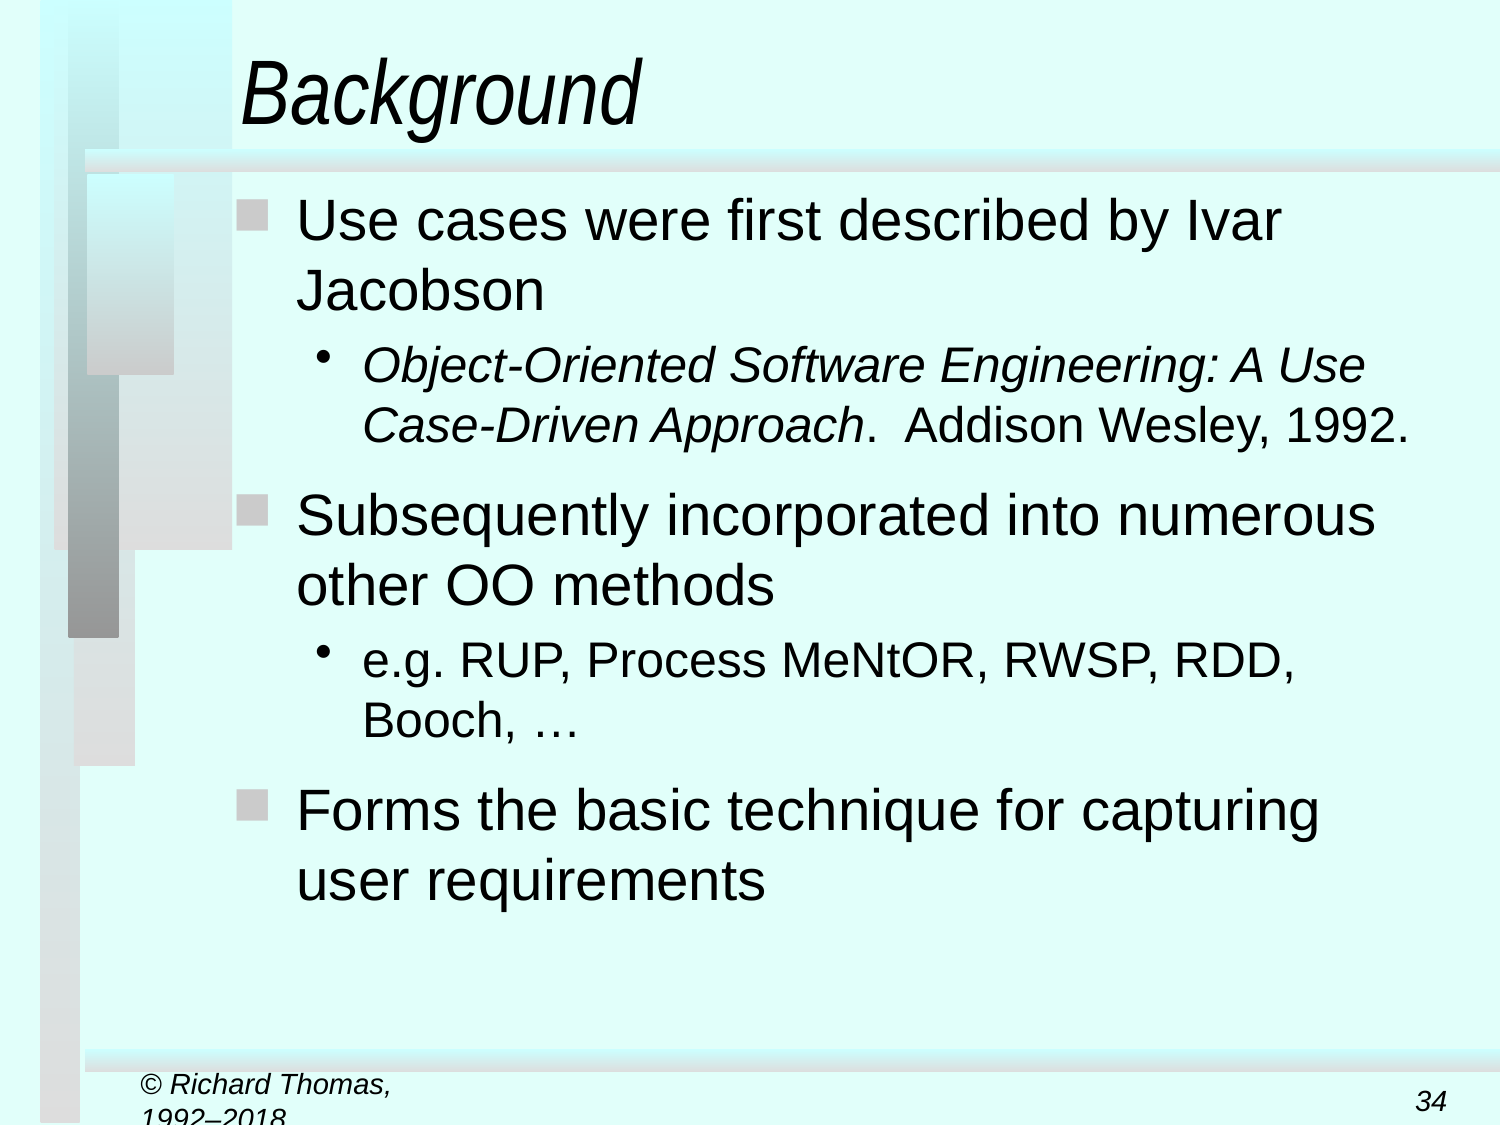

# Background
Use cases were first described by Ivar Jacobson
Object-Oriented Software Engineering: A Use Case-Driven Approach.  Addison Wesley, 1992.
Subsequently incorporated into numerous other OO methods
e.g. RUP, Process MeNtOR, RWSP, RDD, Booch, …
Forms the basic technique for capturing user requirements
© Richard Thomas, 1992–2018
34